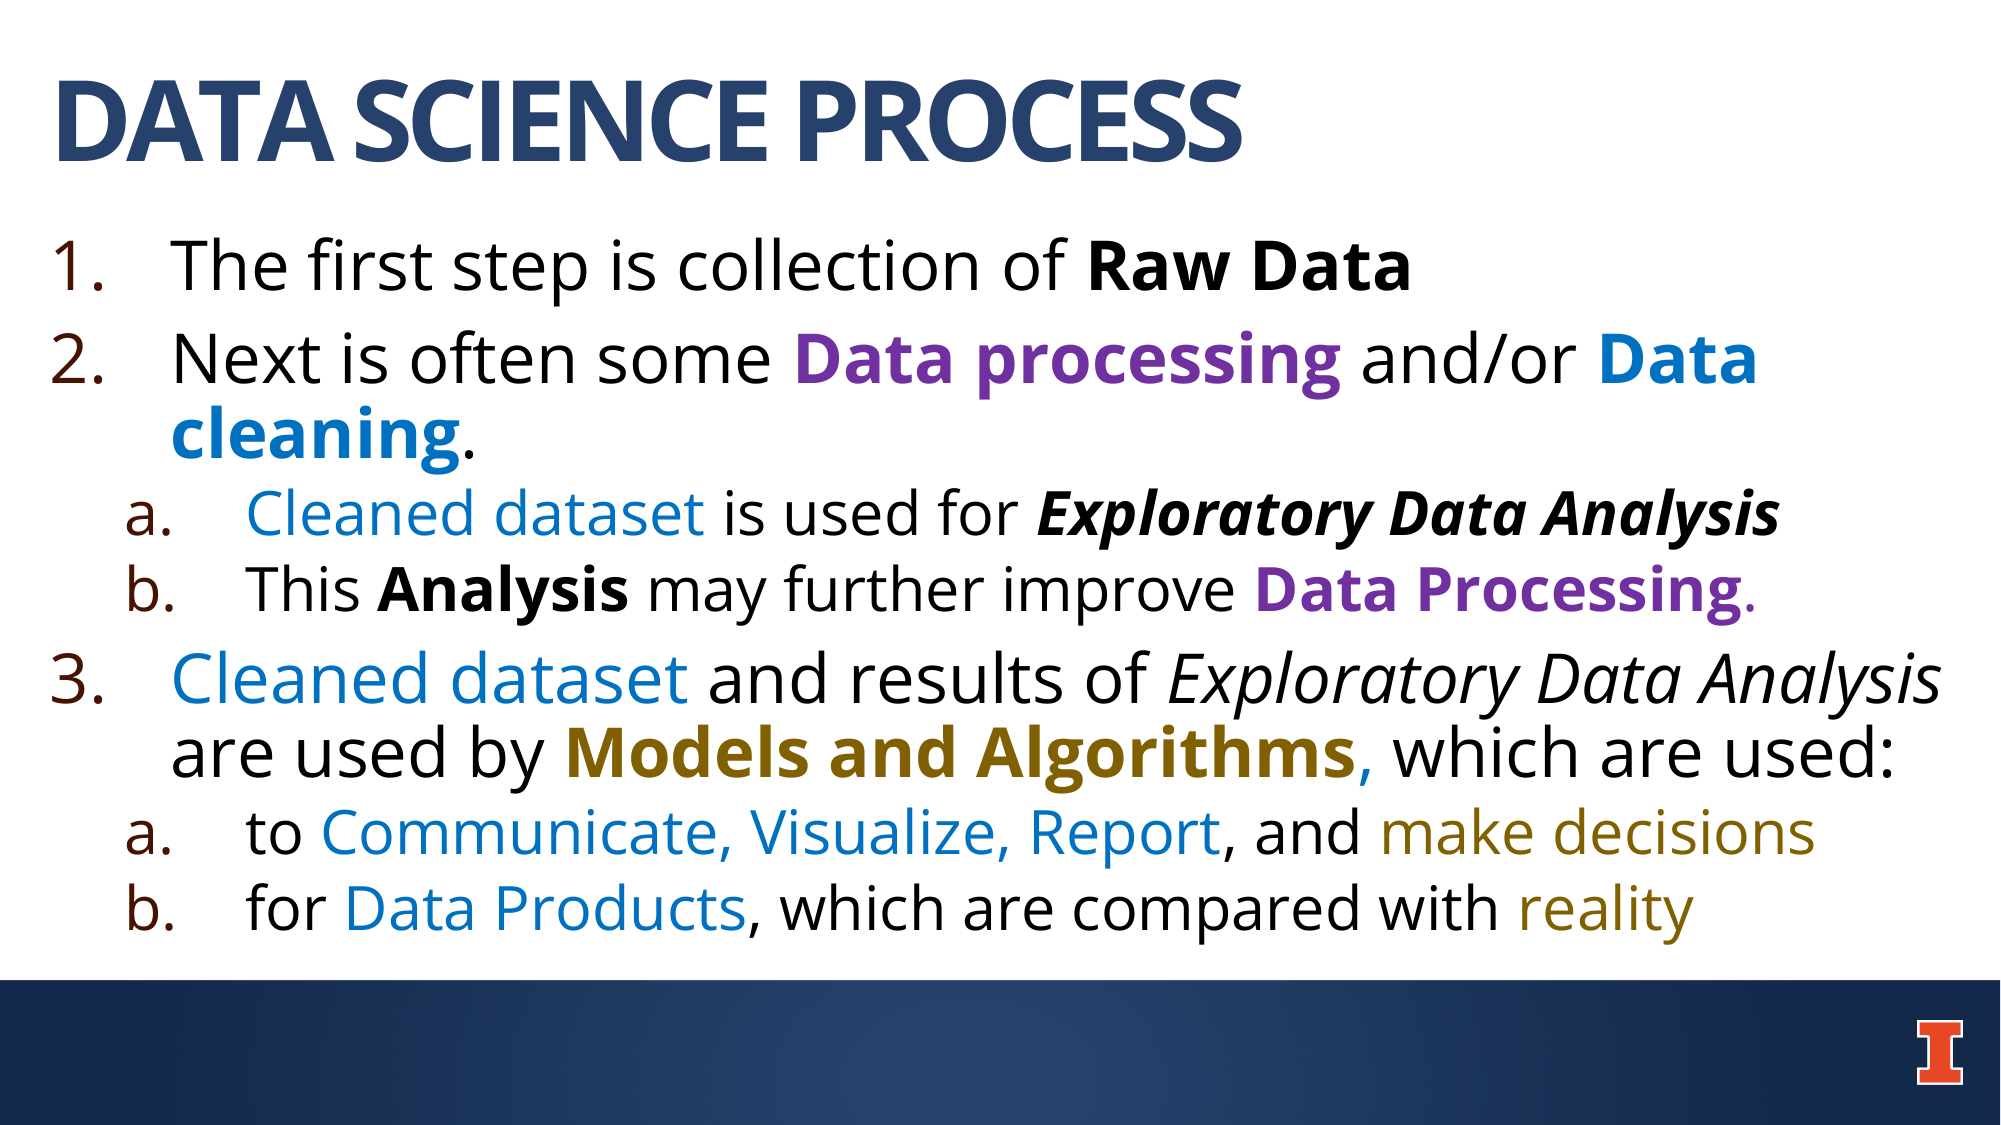

# data science process
The first step is collection of Raw Data
Next is often some Data processing and/or Data cleaning.
Cleaned dataset is used for Exploratory Data Analysis
This Analysis may further improve Data Processing.
Cleaned dataset and results of Exploratory Data Analysis are used by Models and Algorithms, which are used:
to Communicate, Visualize, Report, and make decisions
for Data Products, which are compared with reality